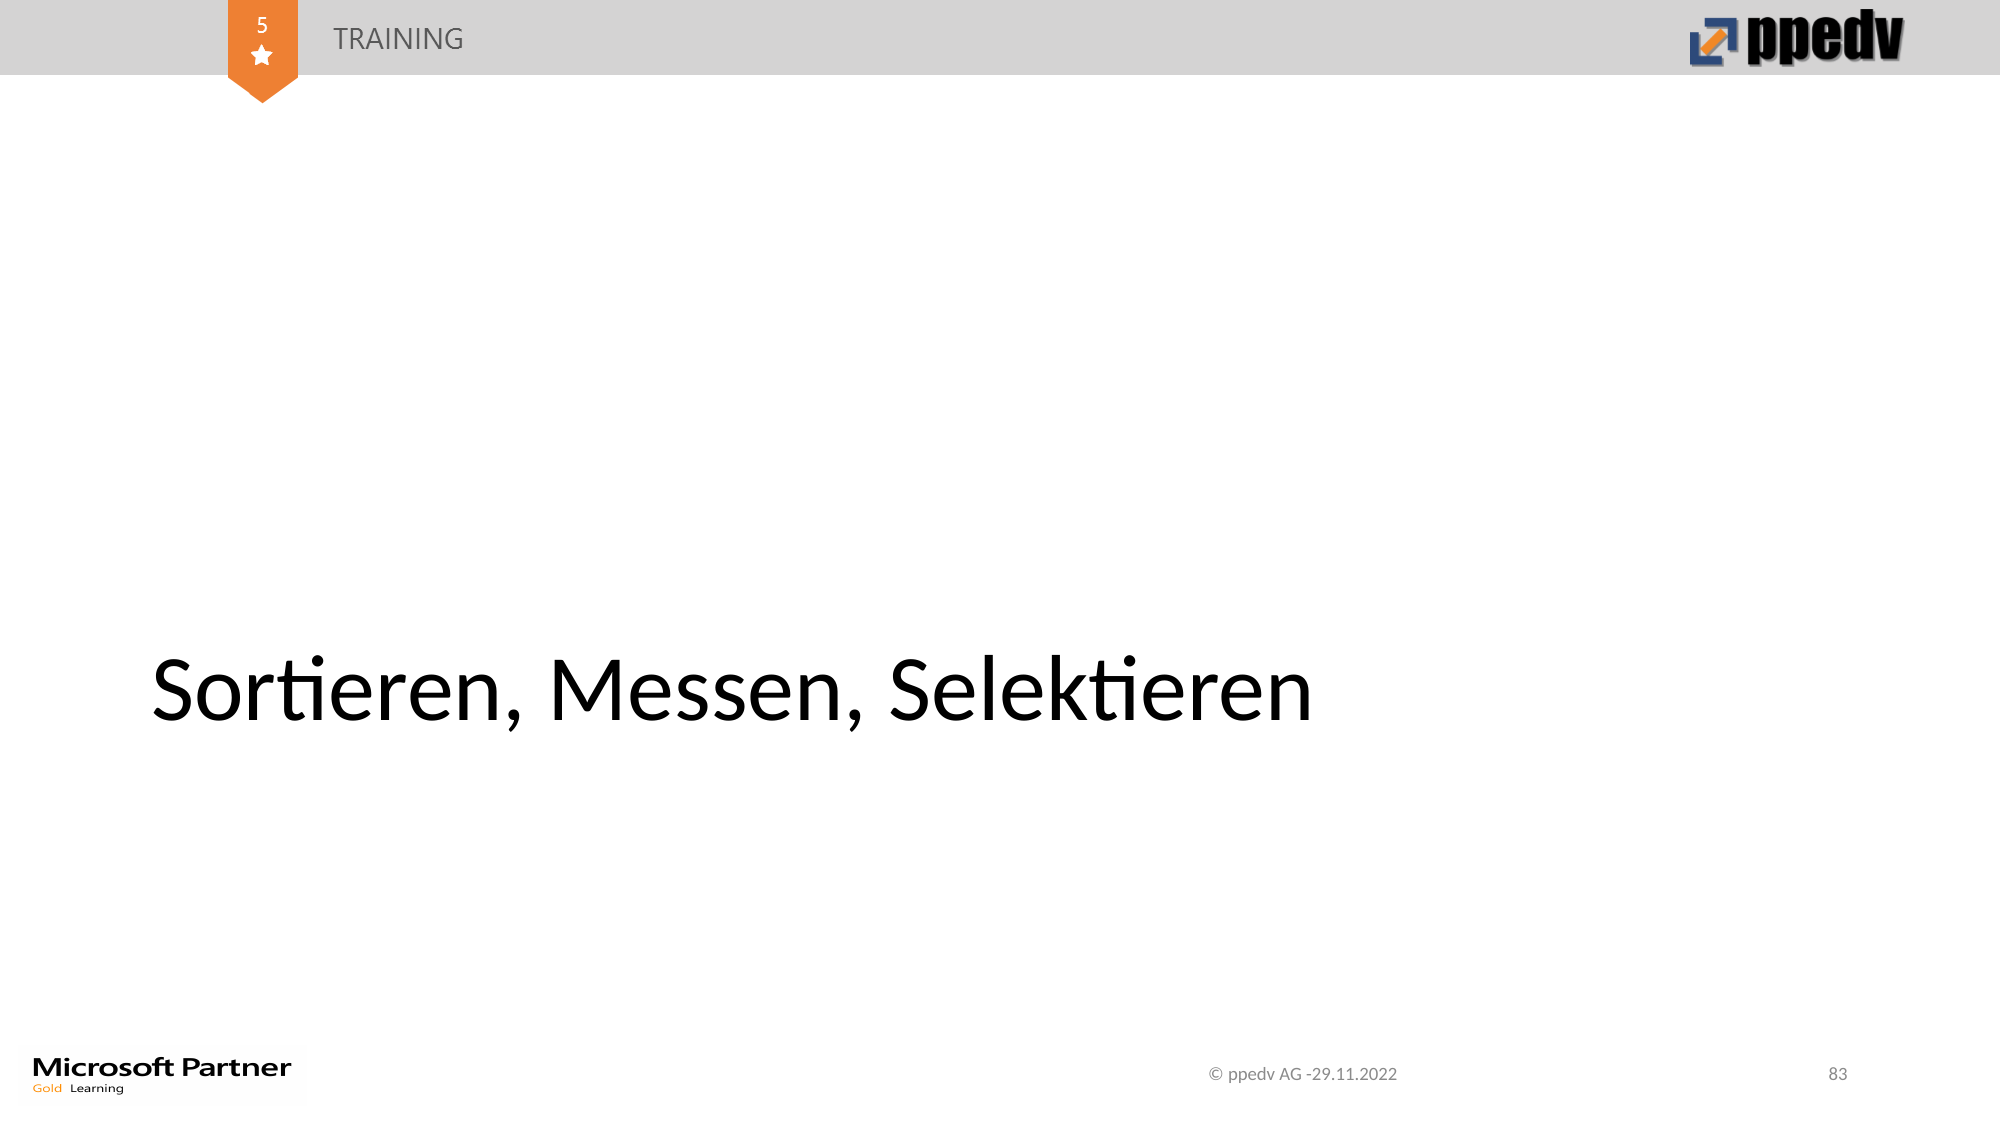

# Sortieren, Messen, Selektieren

© ppedv AG -29.11.2022
83